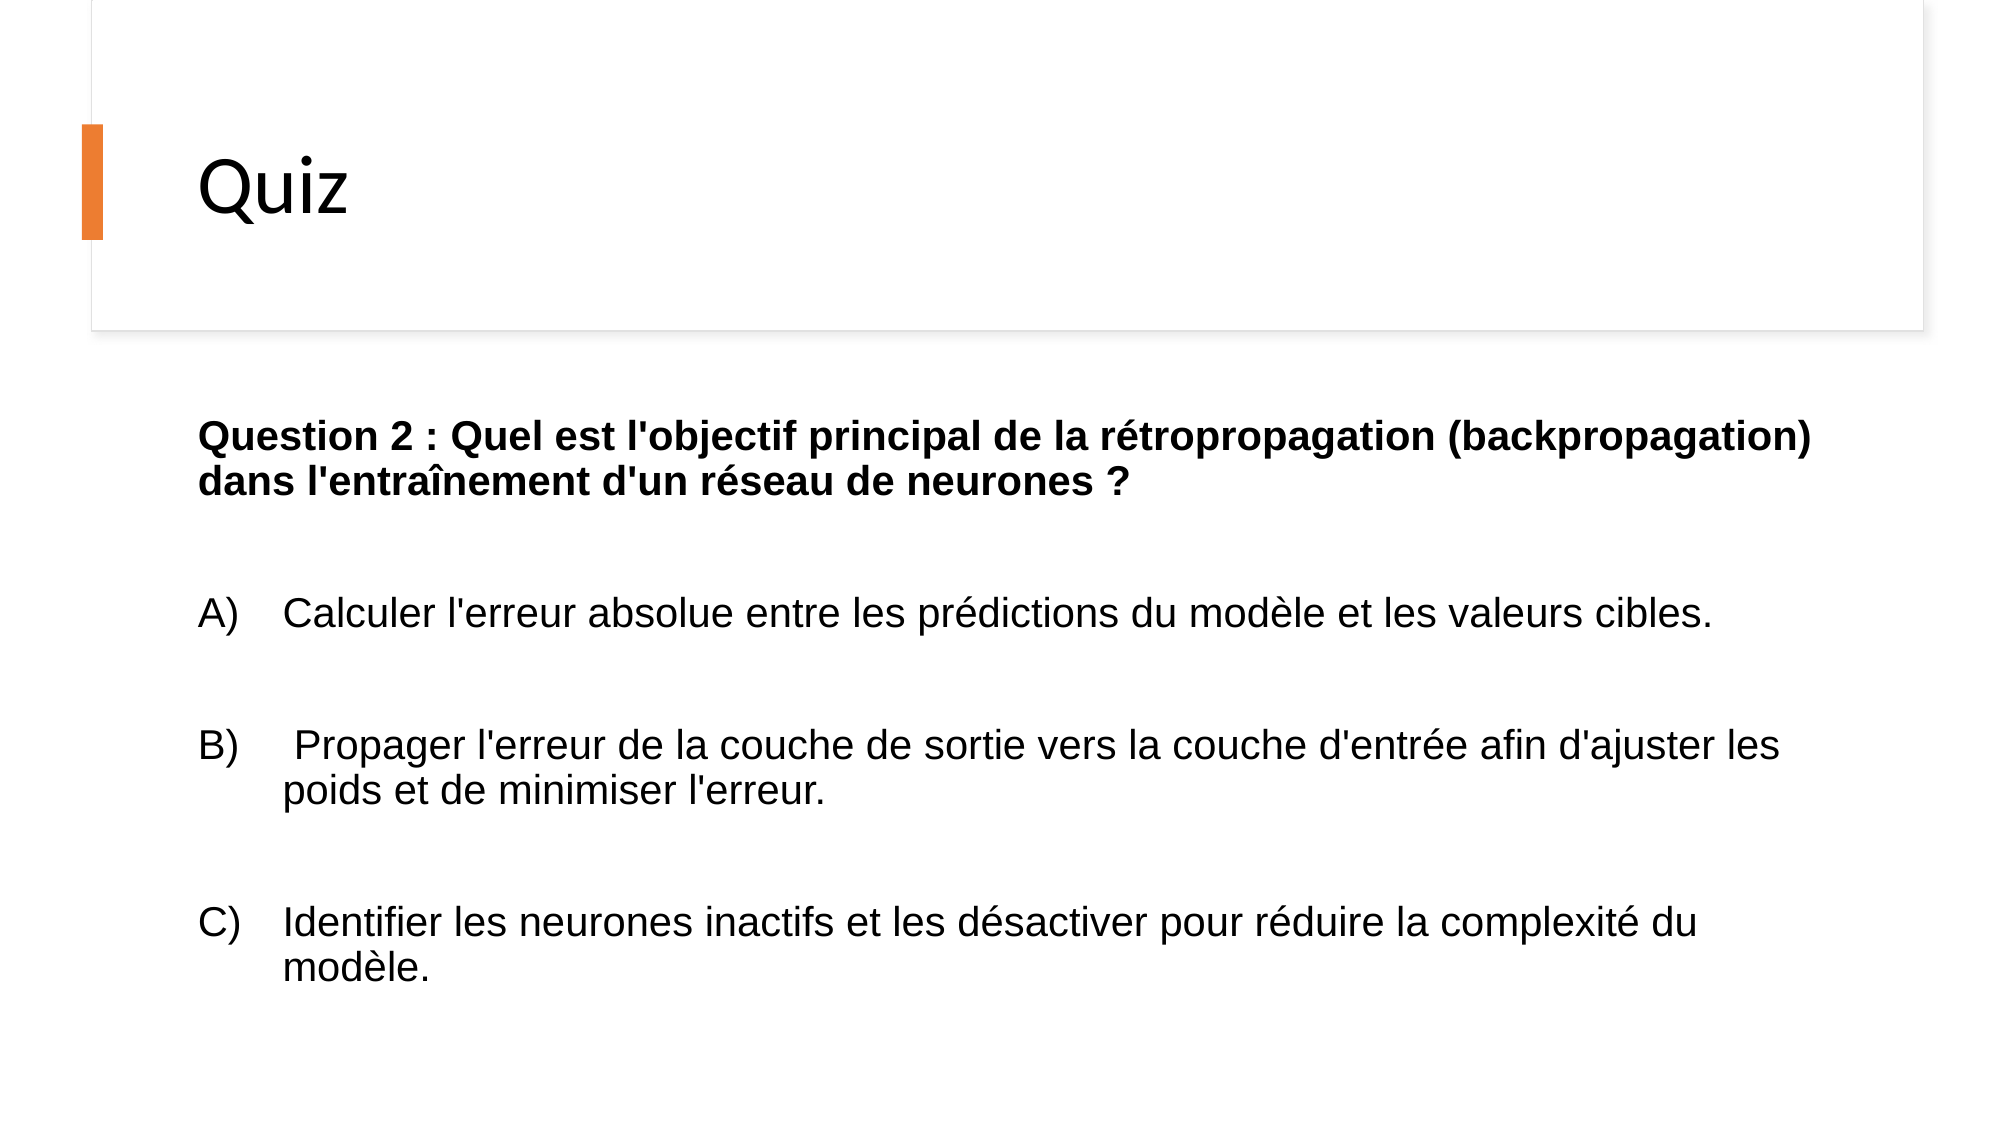

# Quiz

Question 2 : Quel est l'objectif principal de la rétropropagation (backpropagation) dans l'entraînement d'un réseau de neurones ?

Calculer l'erreur absolue entre les prédictions du modèle et les valeurs cibles.

 Propager l'erreur de la couche de sortie vers la couche d'entrée afin d'ajuster les poids et de minimiser l'erreur.

Identifier les neurones inactifs et les désactiver pour réduire la complexité du modèle.